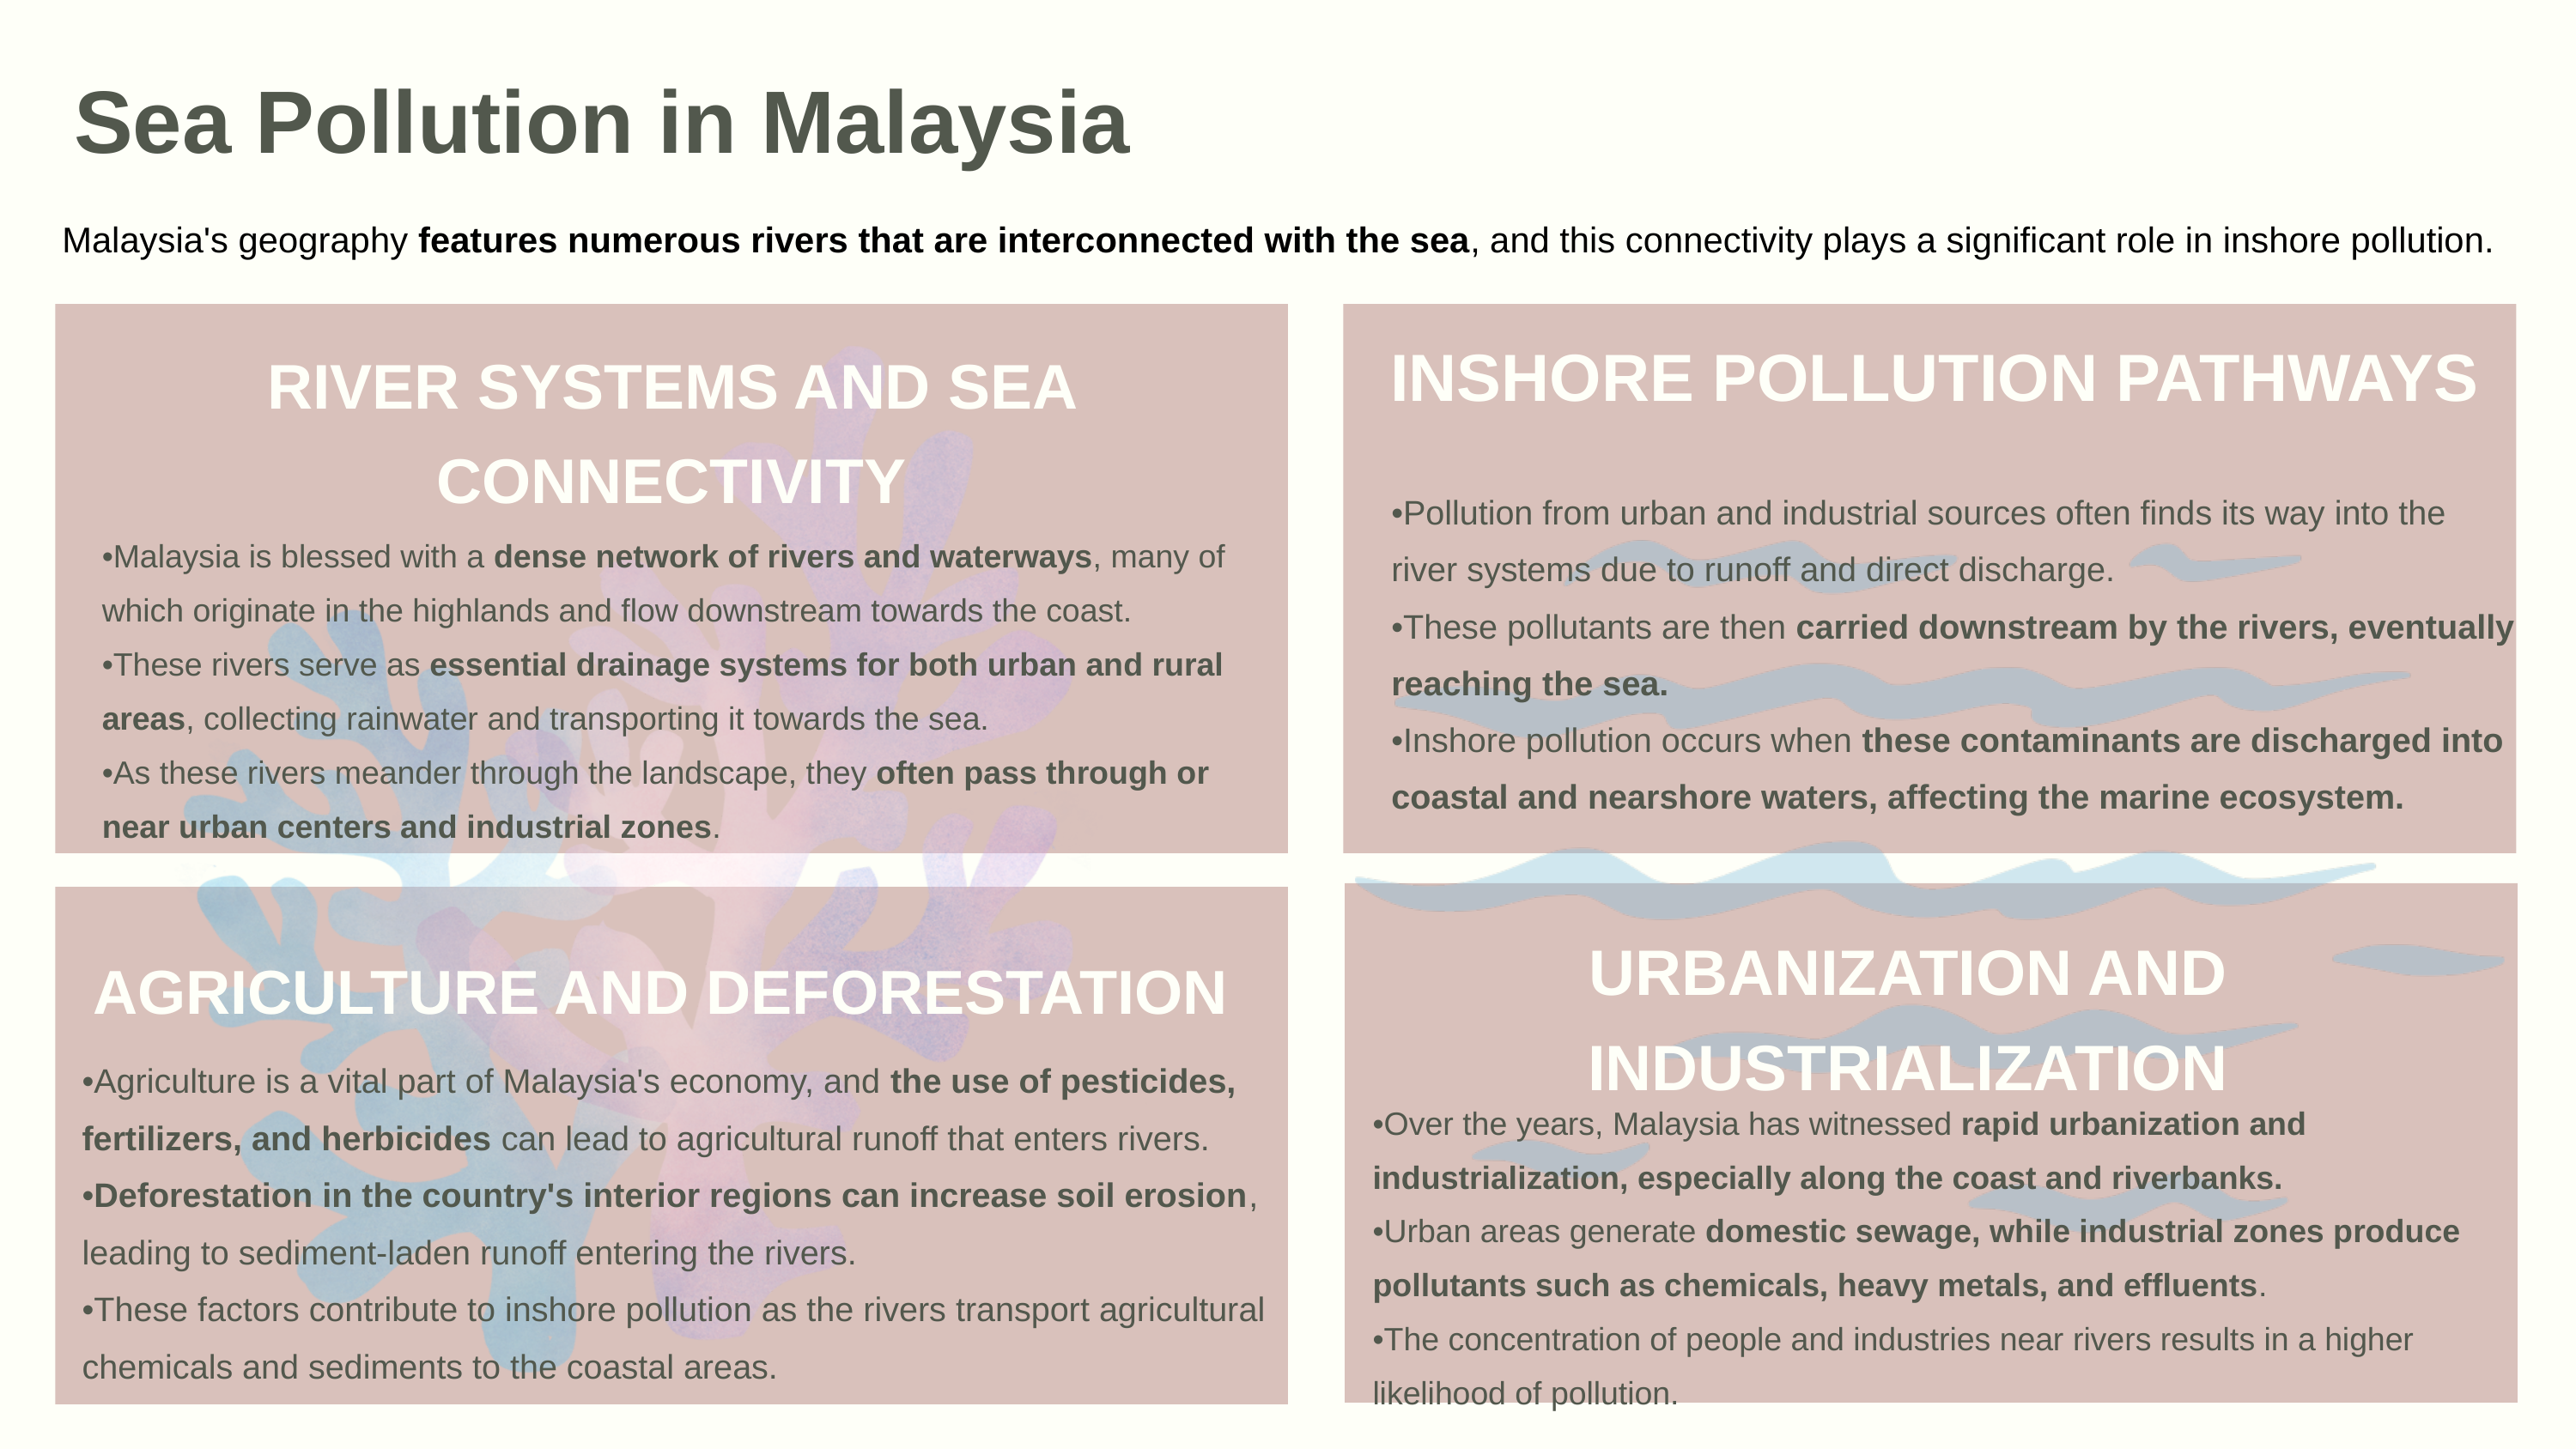

Sea Pollution in Malaysia
Malaysia's geography features numerous rivers that are interconnected with the sea, and this connectivity plays a significant role in inshore pollution.

INSHORE POLLUTION PATHWAYS
•Pollution from urban and industrial sources often finds its way into the river systems due to runoff and direct discharge.
•These pollutants are then carried downstream by the rivers, eventually reaching the sea.
•Inshore pollution occurs when these contaminants are discharged into coastal and nearshore waters, affecting the marine ecosystem.
RIVER SYSTEMS AND SEA CONNECTIVITY
•Malaysia is blessed with a dense network of rivers and waterways, many of which originate in the highlands and flow downstream towards the coast.
•These rivers serve as essential drainage systems for both urban and rural areas, collecting rainwater and transporting it towards the sea.
•As these rivers meander through the landscape, they often pass through or near urban centers and industrial zones.

URBANIZATION AND INDUSTRIALIZATION
•Over the years, Malaysia has witnessed rapid urbanization and industrialization, especially along the coast and riverbanks.
•Urban areas generate domestic sewage, while industrial zones produce pollutants such as chemicals, heavy metals, and effluents.
•The concentration of people and industries near rivers results in a higher likelihood of pollution.
AGRICULTURE AND DEFORESTATION
•Agriculture is a vital part of Malaysia's economy, and the use of pesticides, fertilizers, and herbicides can lead to agricultural runoff that enters rivers.
•Deforestation in the country's interior regions can increase soil erosion, leading to sediment-laden runoff entering the rivers.
•These factors contribute to inshore pollution as the rivers transport agricultural chemicals and sediments to the coastal areas.